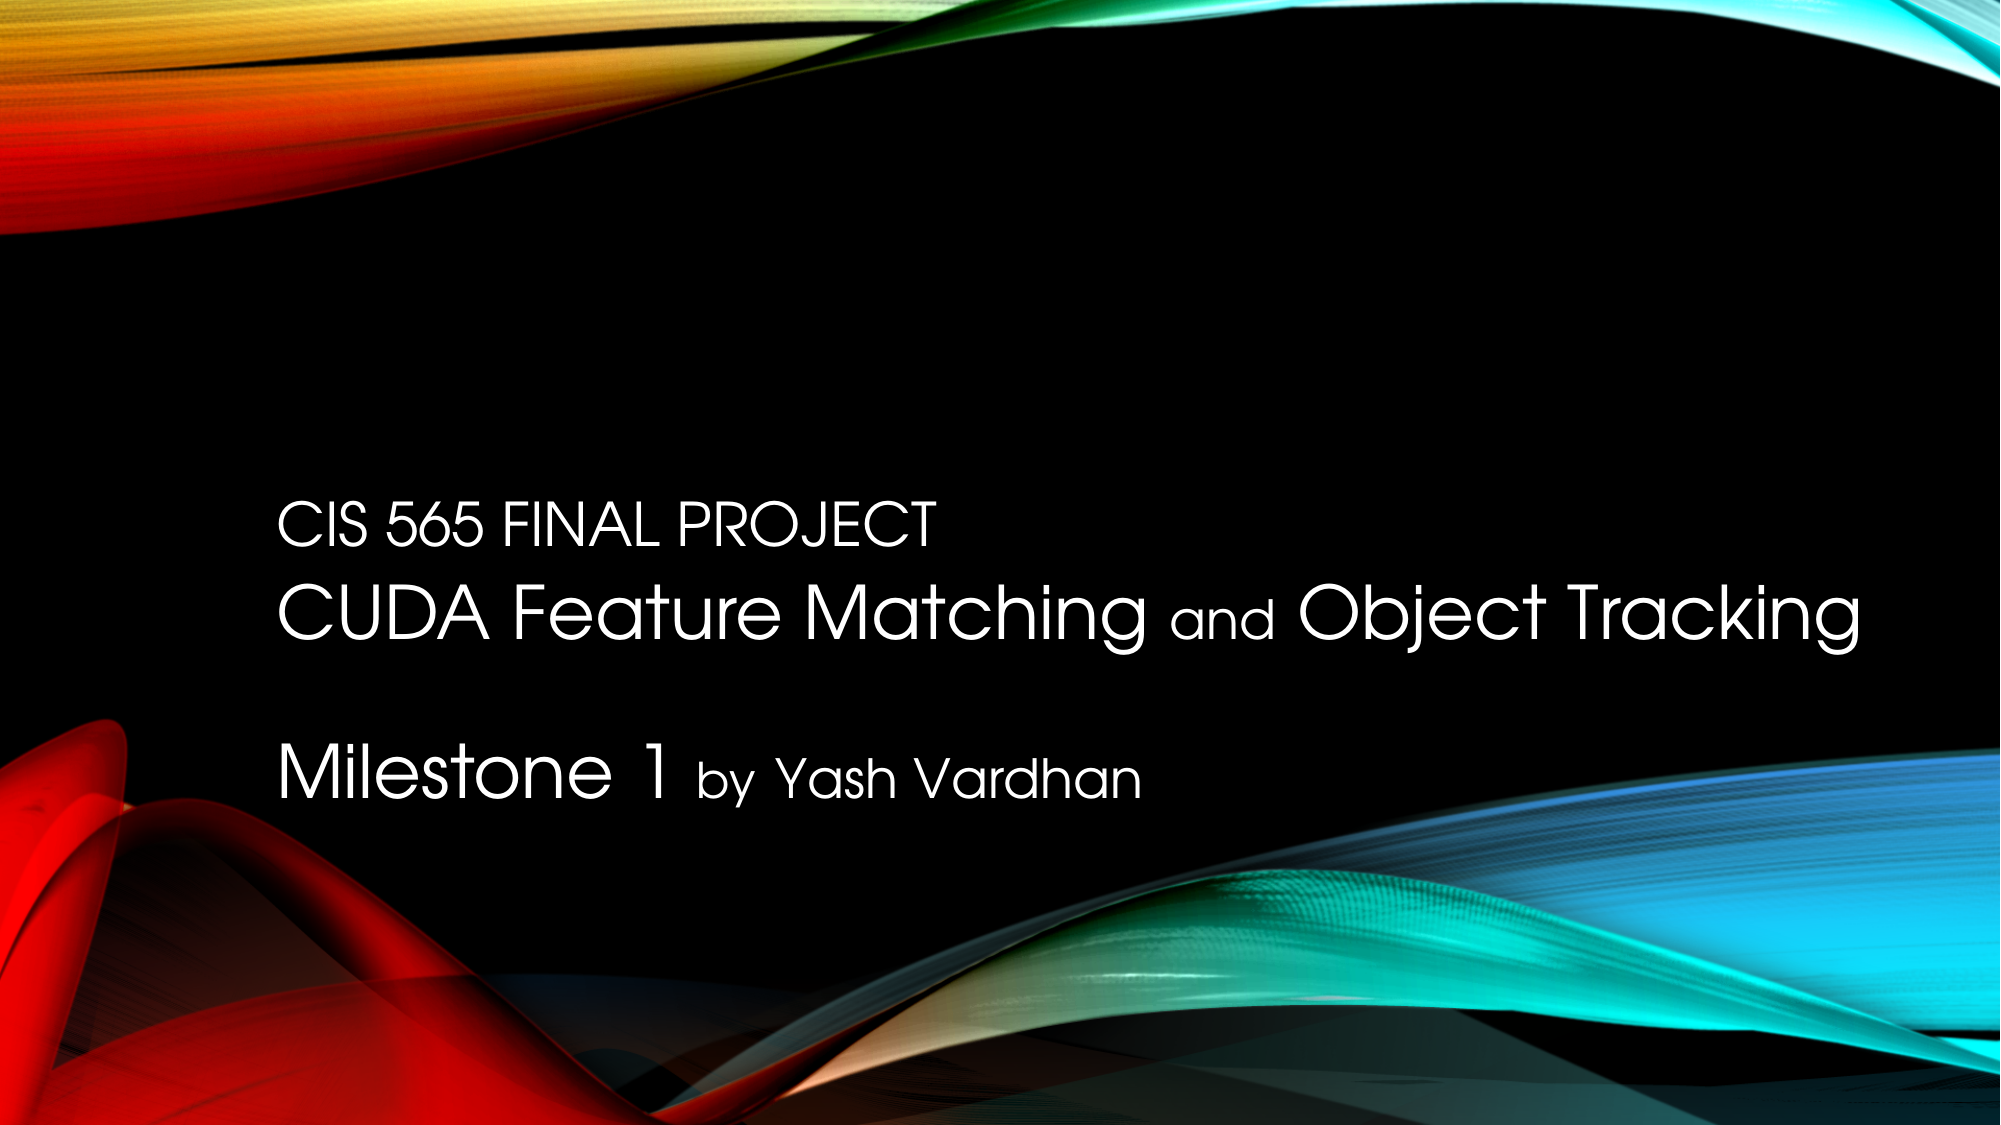

# CIS 565 FINAL PROJECT CUDA Feature Matching and Object Tracking Milestone 1 by Yash Vardhan